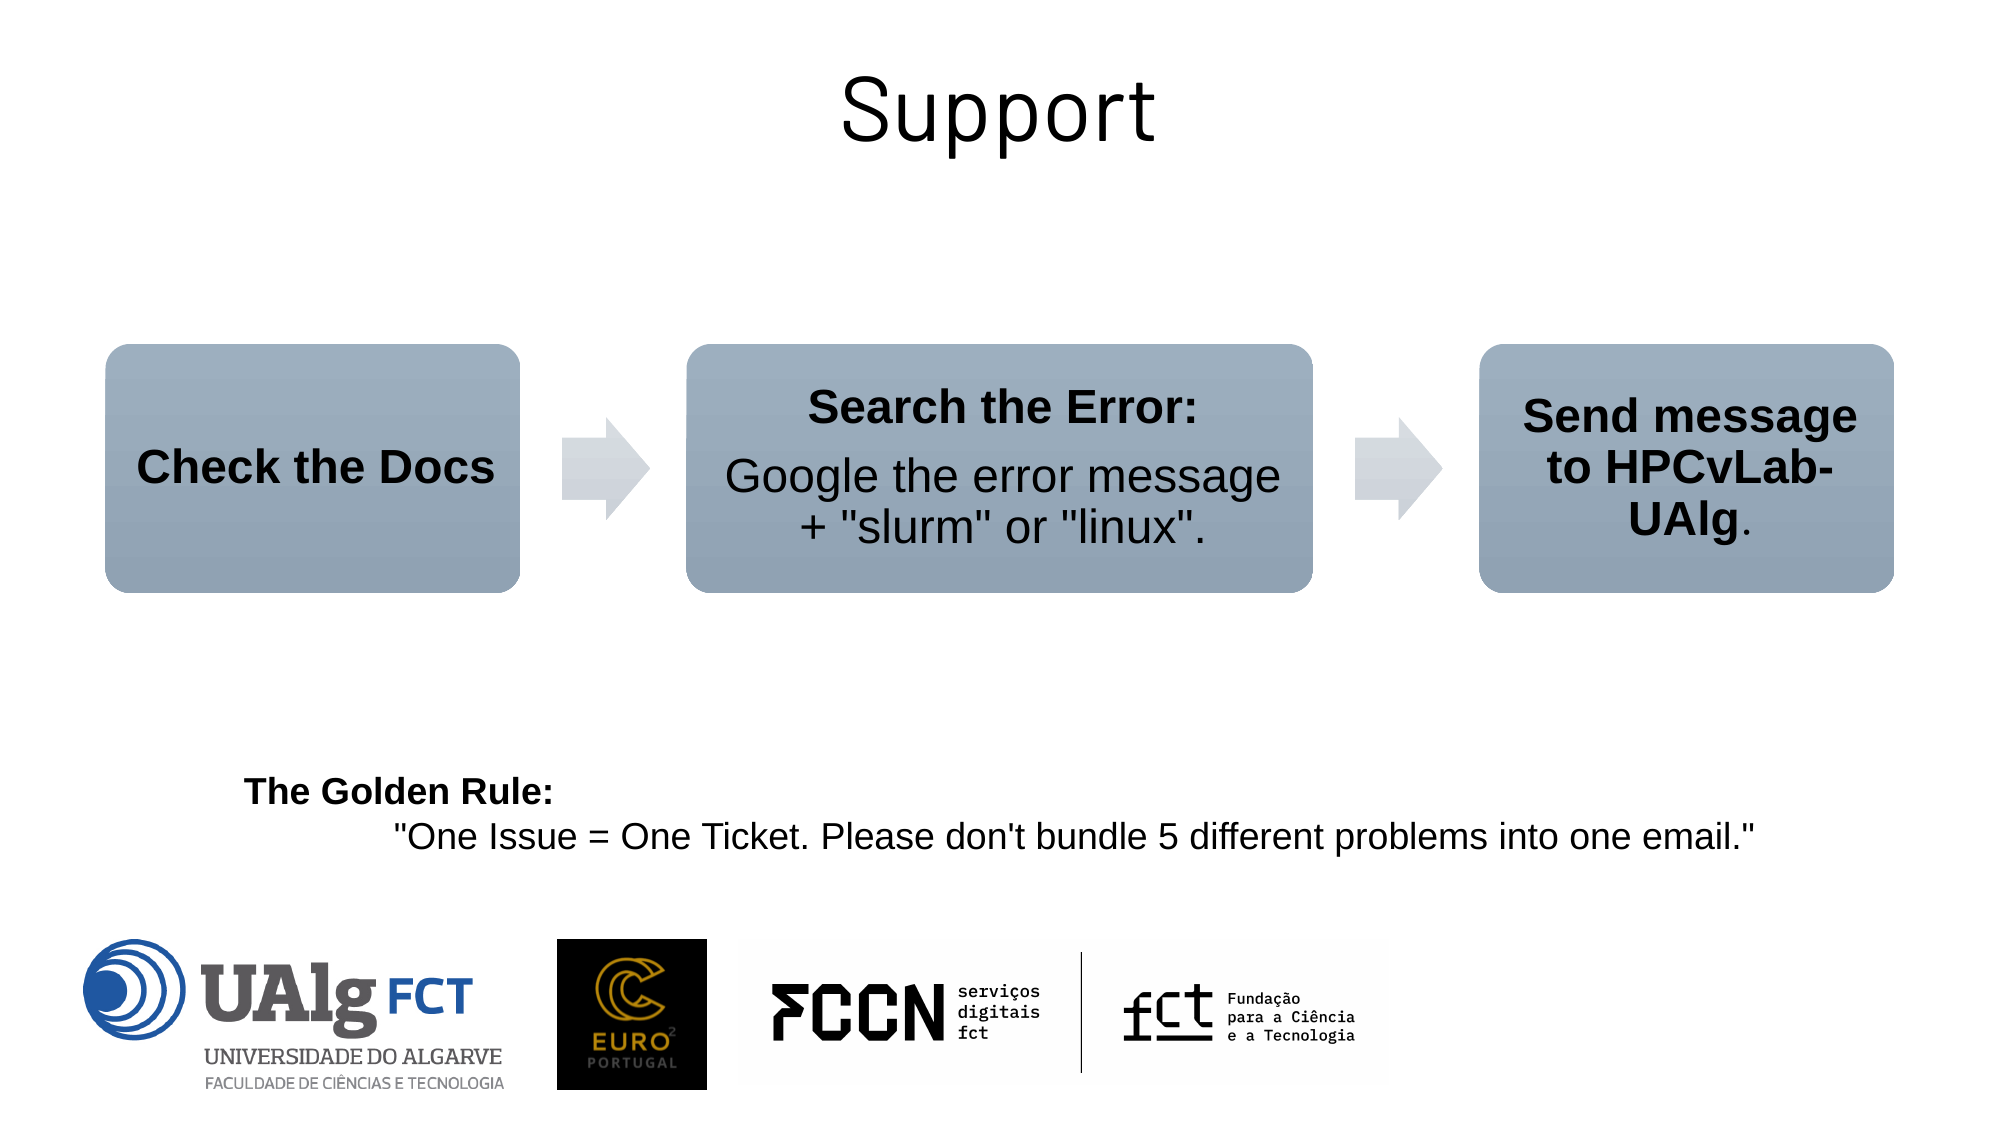

Support
Check the Docs

Search the Error:
Google the error message + "slurm" or "linux".

Send message to HPCvLab-UAlg.
The Golden Rule:
	"One Issue = One Ticket. Please don't bundle 5 different problems into one email."